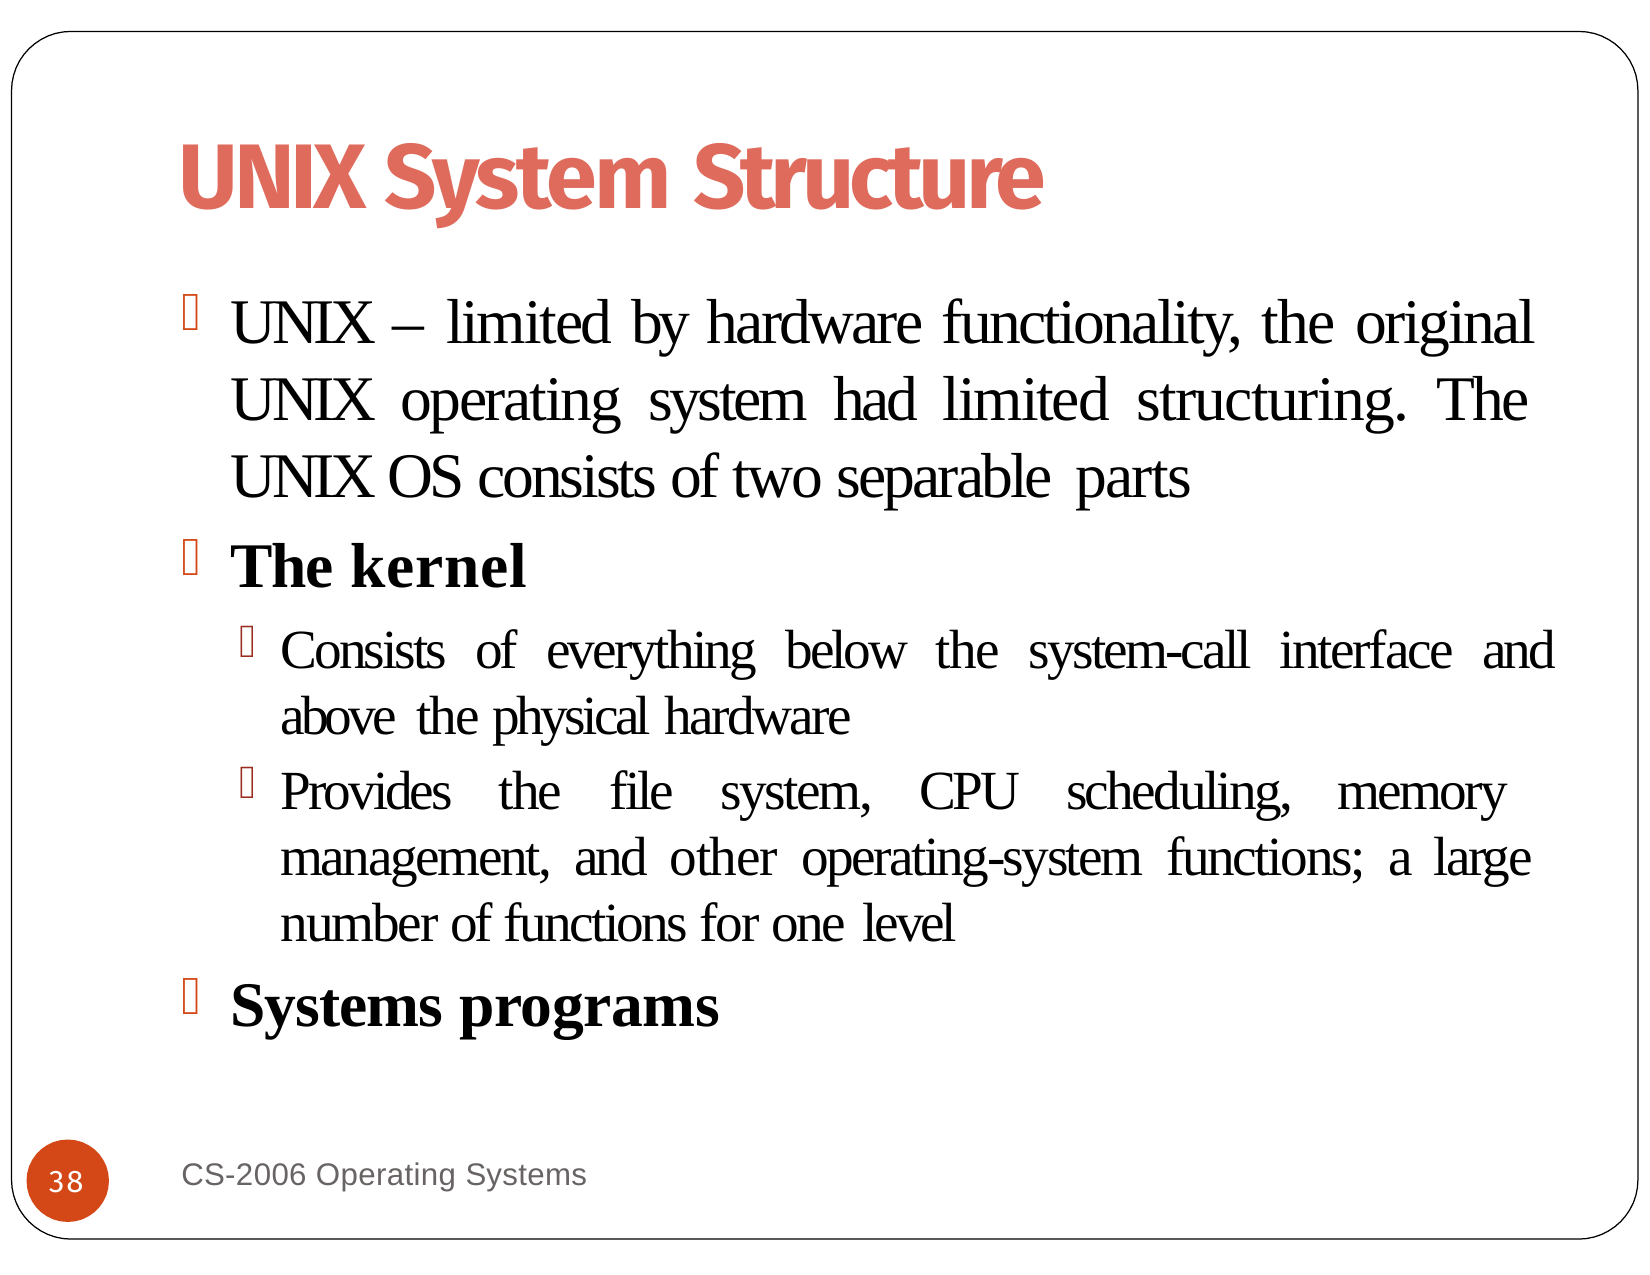

# UNIX System Structure
UNIX – limited by hardware functionality, the original  UNIX operating system had limited structuring. The  UNIX OS consists of two separable parts
The kernel
Consists of everything below the system-call interface and above  the physical hardware
Provides the file system, CPU scheduling, memory  management, and other operating-system functions; a large  number of functions for one level
Systems programs

CS-2006 Operating Systems
38